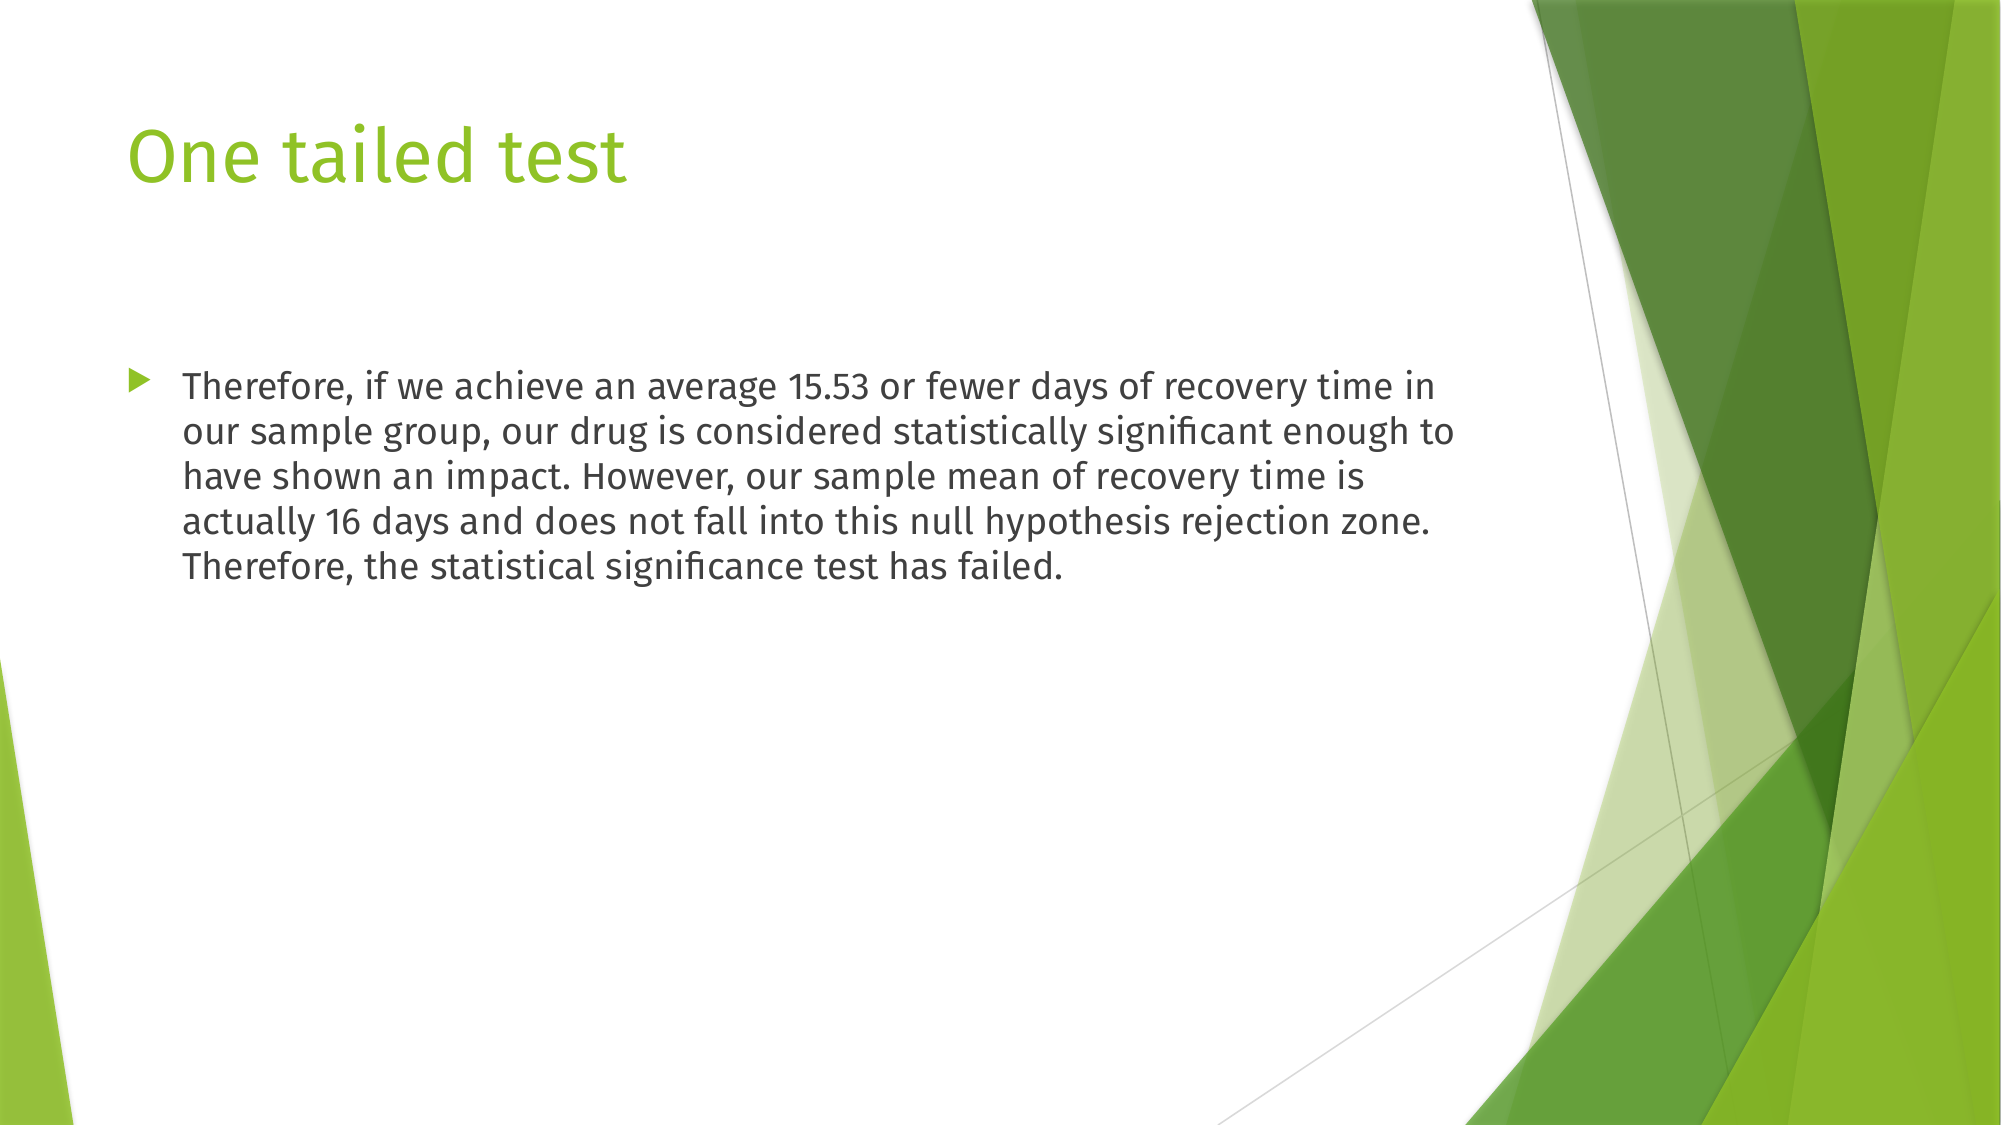

# One tailed test
Therefore, if we achieve an average 15.53 or fewer days of recovery time in our sample group, our drug is considered statistically significant enough to have shown an impact. However, our sample mean of recovery time is actually 16 days and does not fall into this null hypothesis rejection zone. Therefore, the statistical significance test has failed.